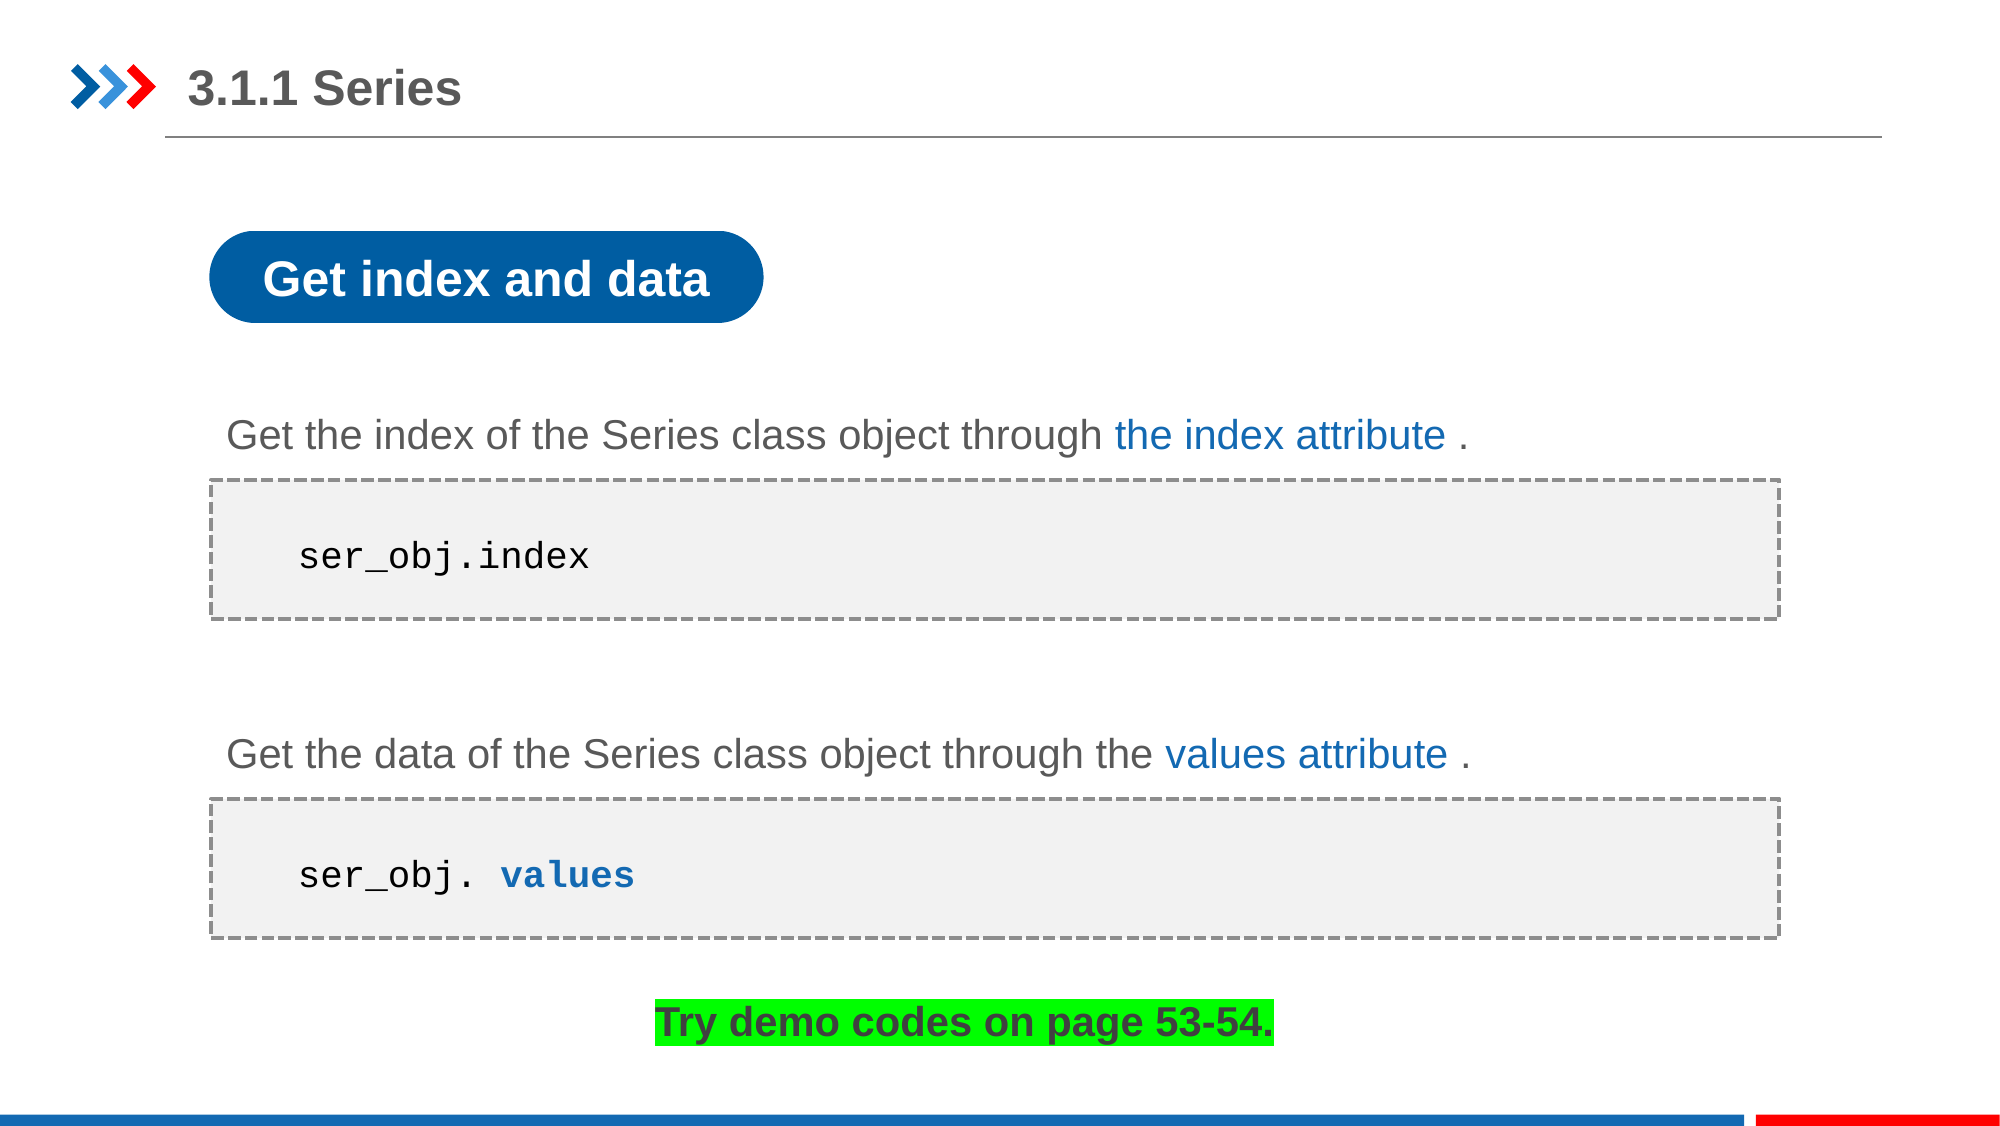

3.1.1 Series
Get index and data
Get the index of the Series class object through the index attribute .

ser_obj.index​
Get the data of the Series class object through the values attribute .

ser_obj. values
Try demo codes on page 53-54.